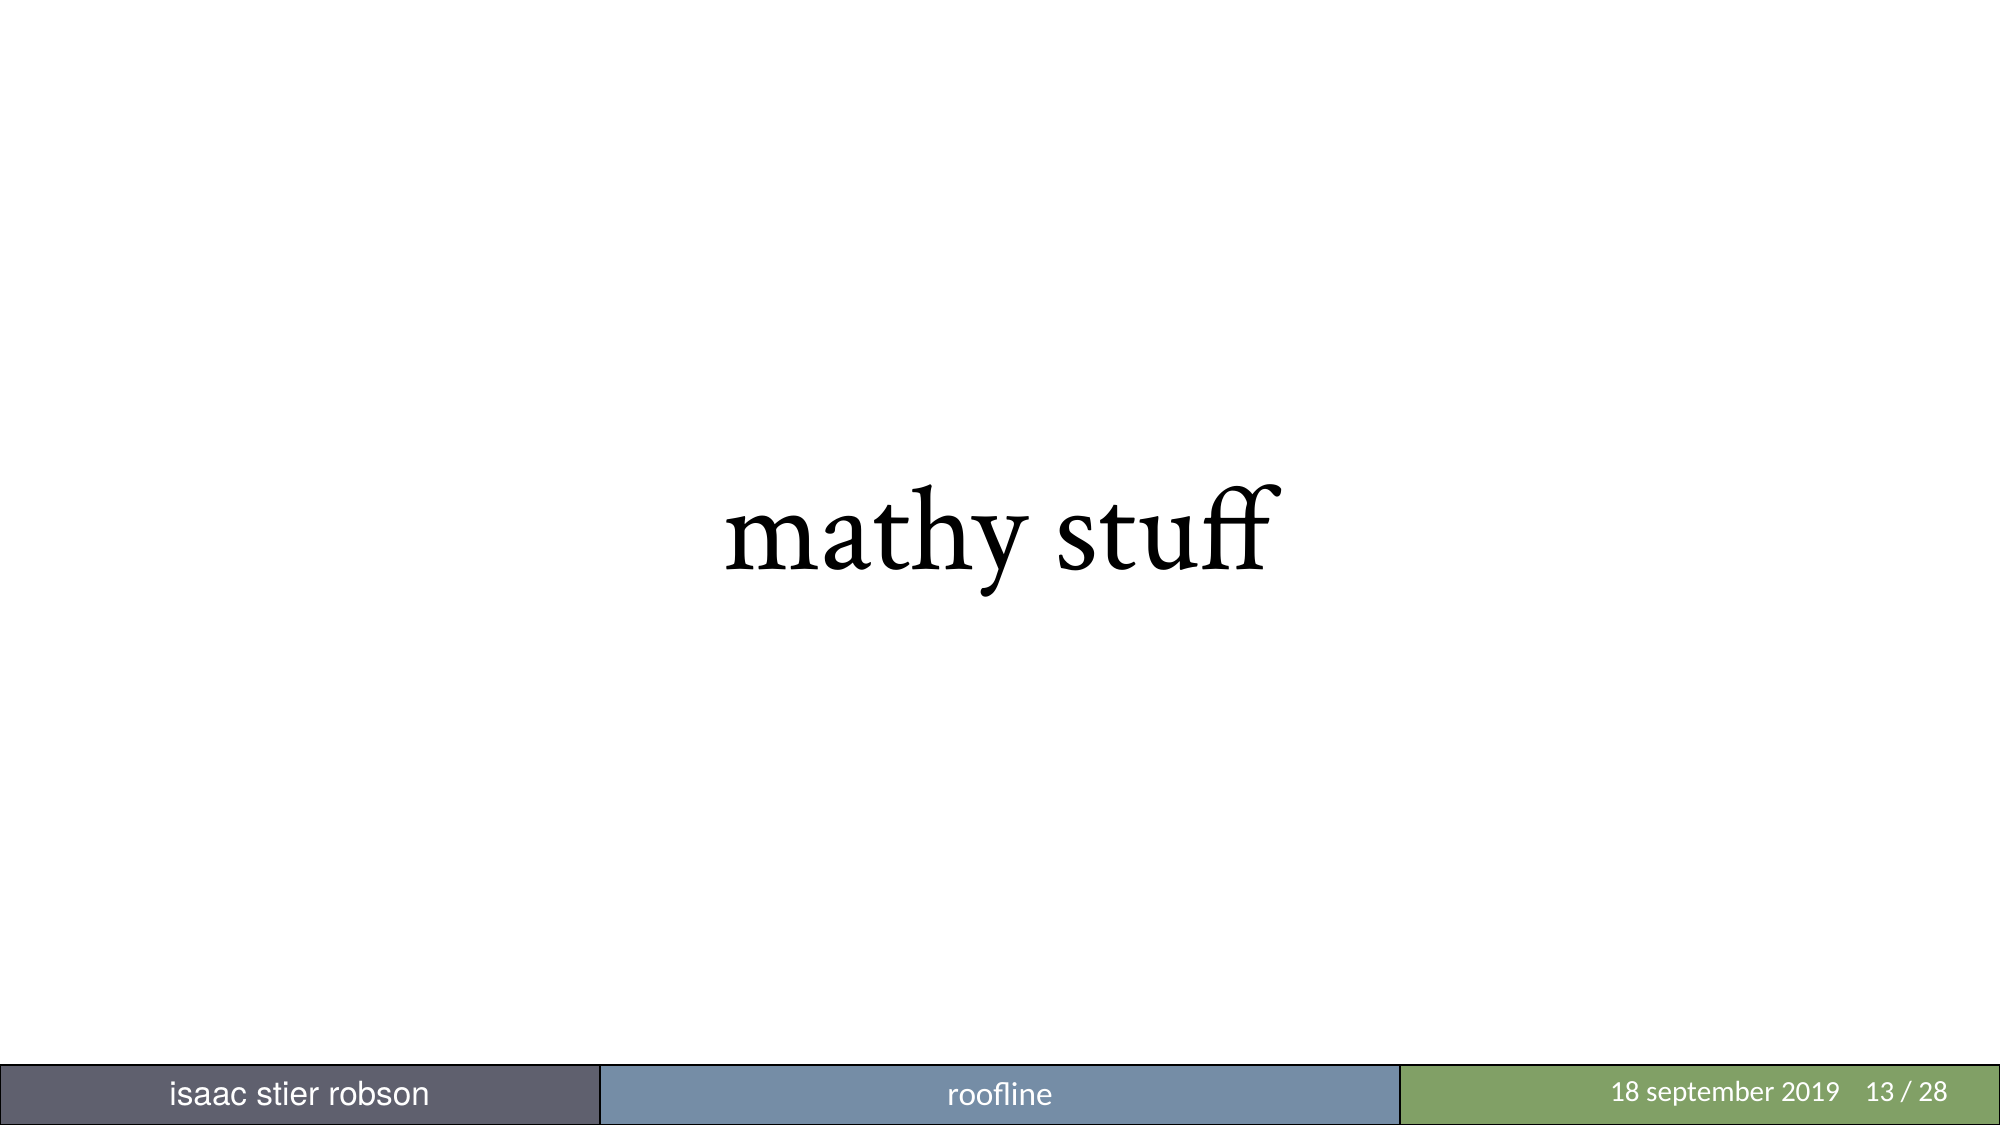

# mathy stuff
isaac stier robson
roofline
	       18 september 2019	13 / 28